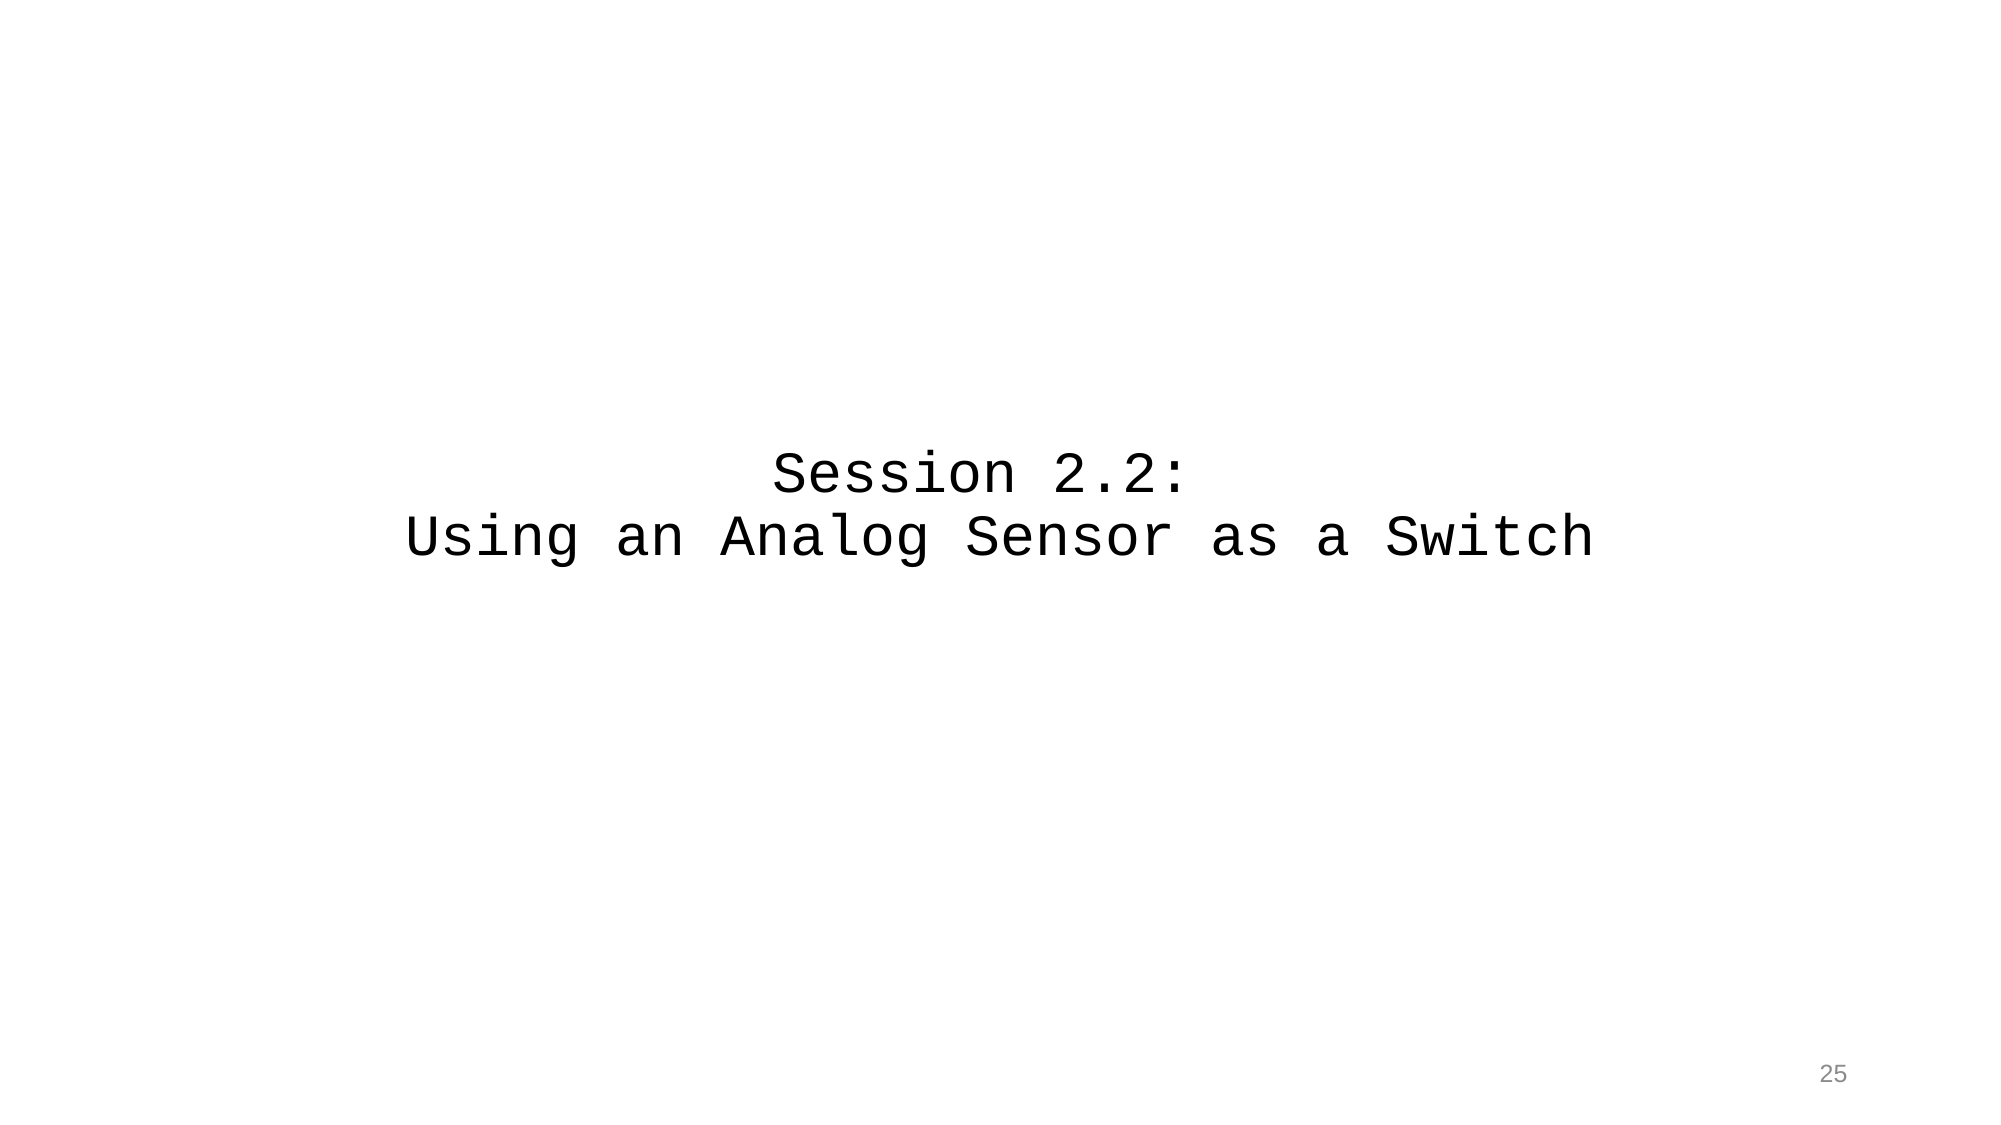

# Session 2.2: Using an Analog Sensor as a Switch

25